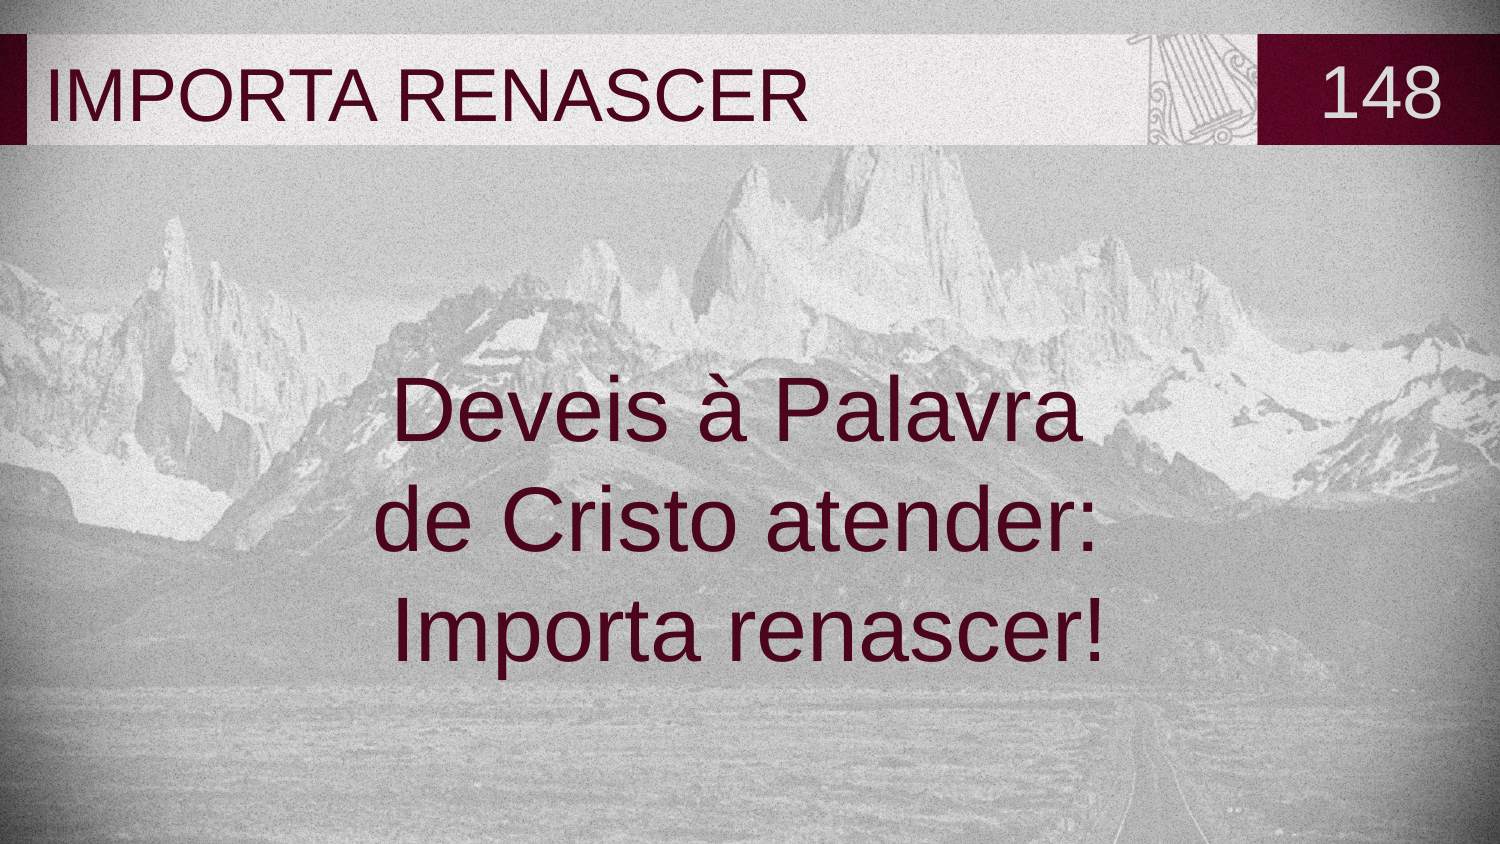

# IMPORTA RENASCER
148
Deveis à Palavra
de Cristo atender:
Importa renascer!